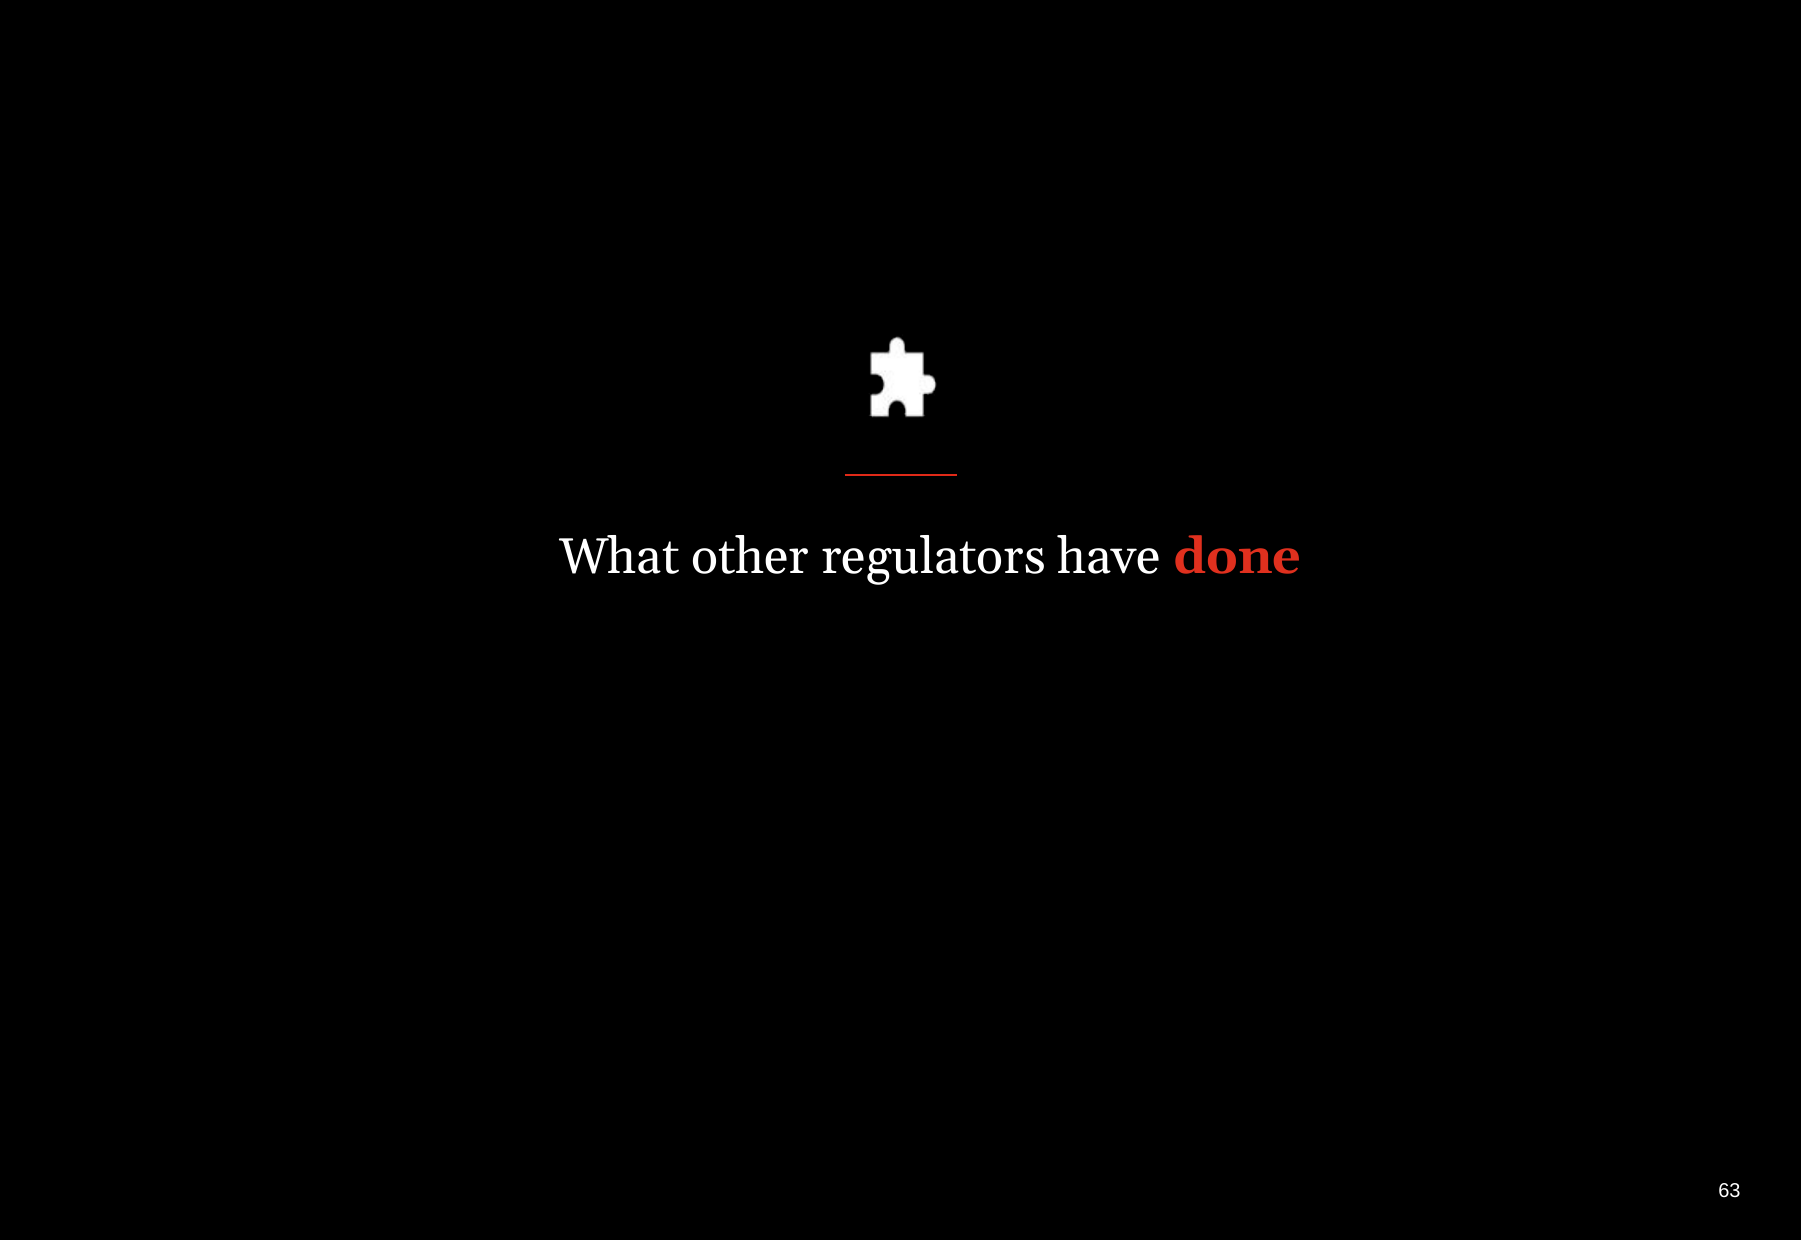

# What other regulators have done
63